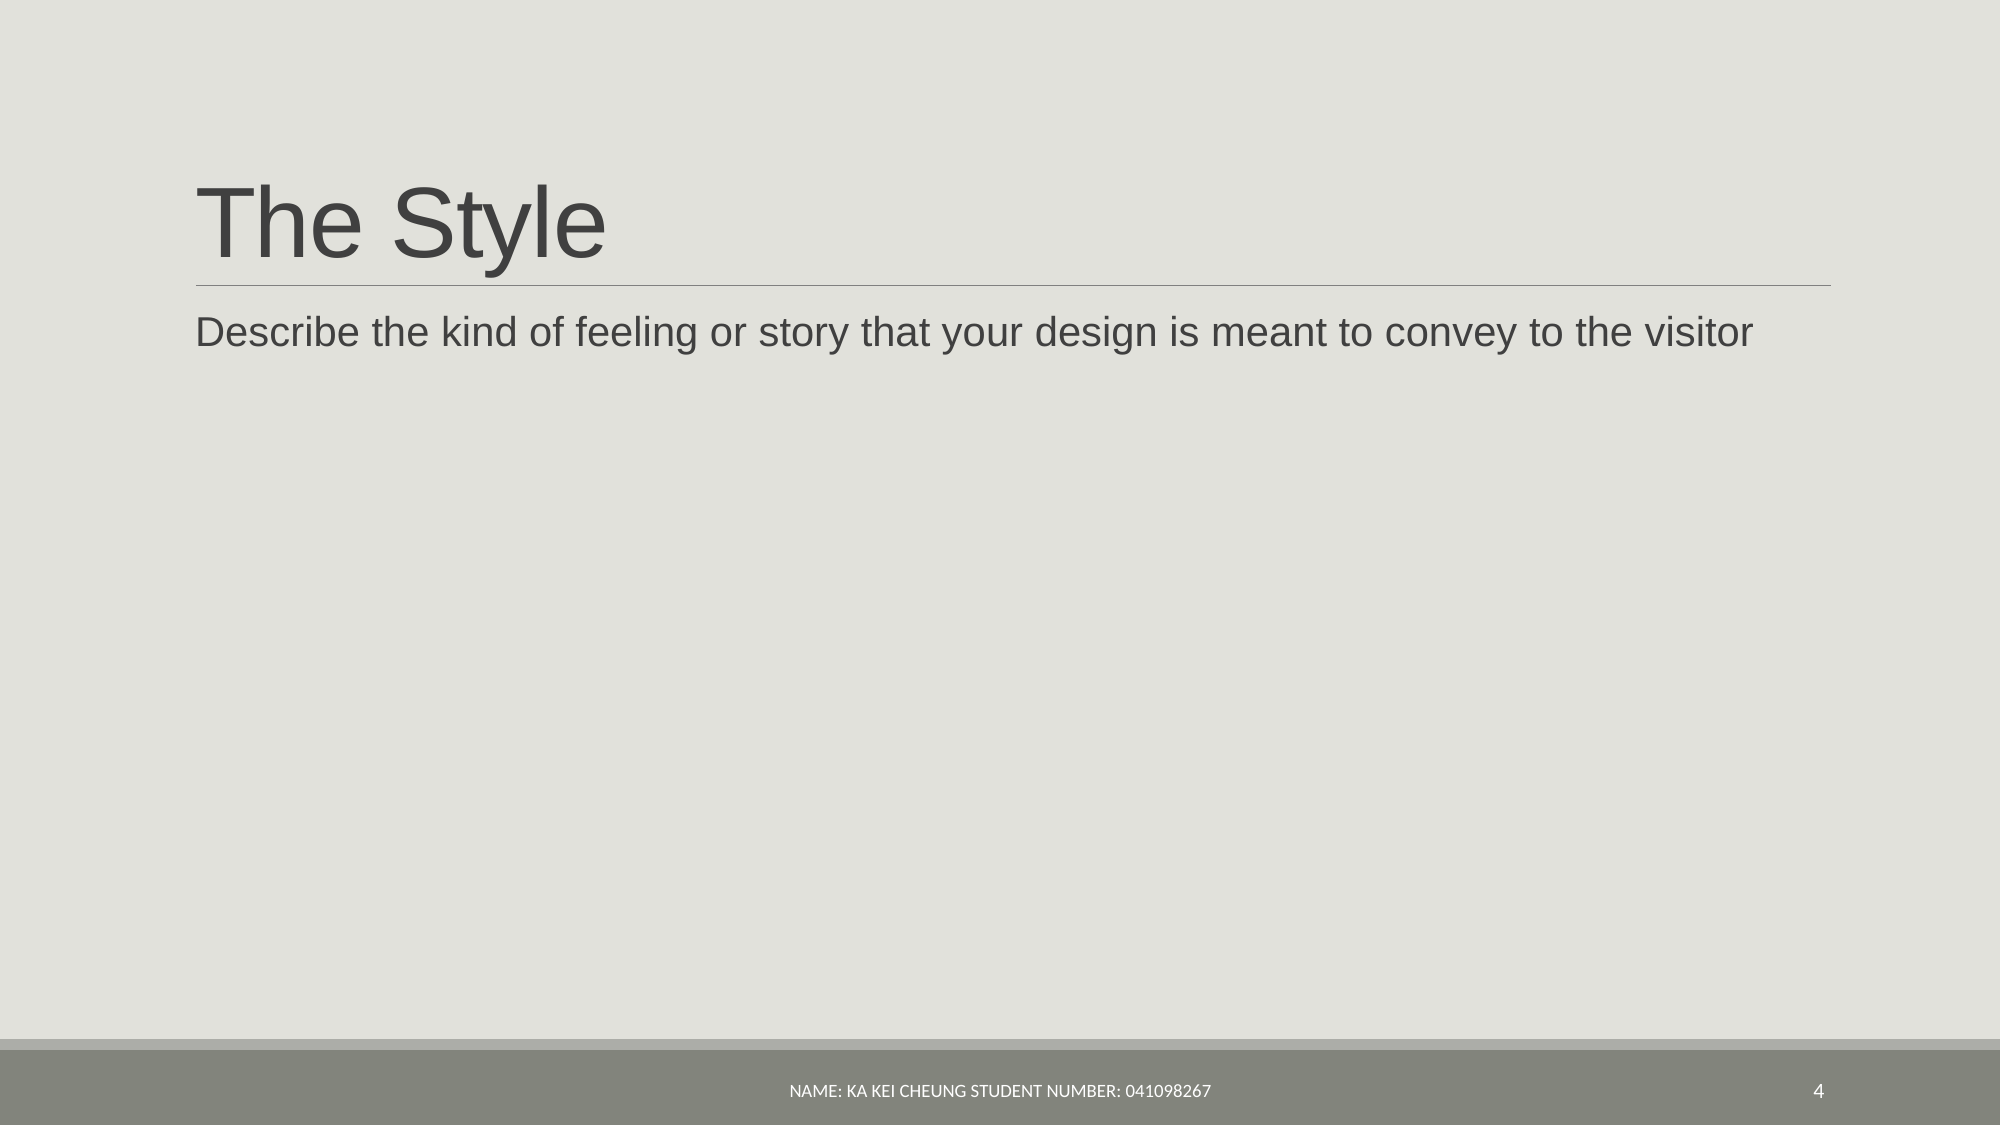

# The Style
Describe the kind of feeling or story that your design is meant to convey to the visitor
Name: Ka Kei Cheung Student Number: 041098267
4